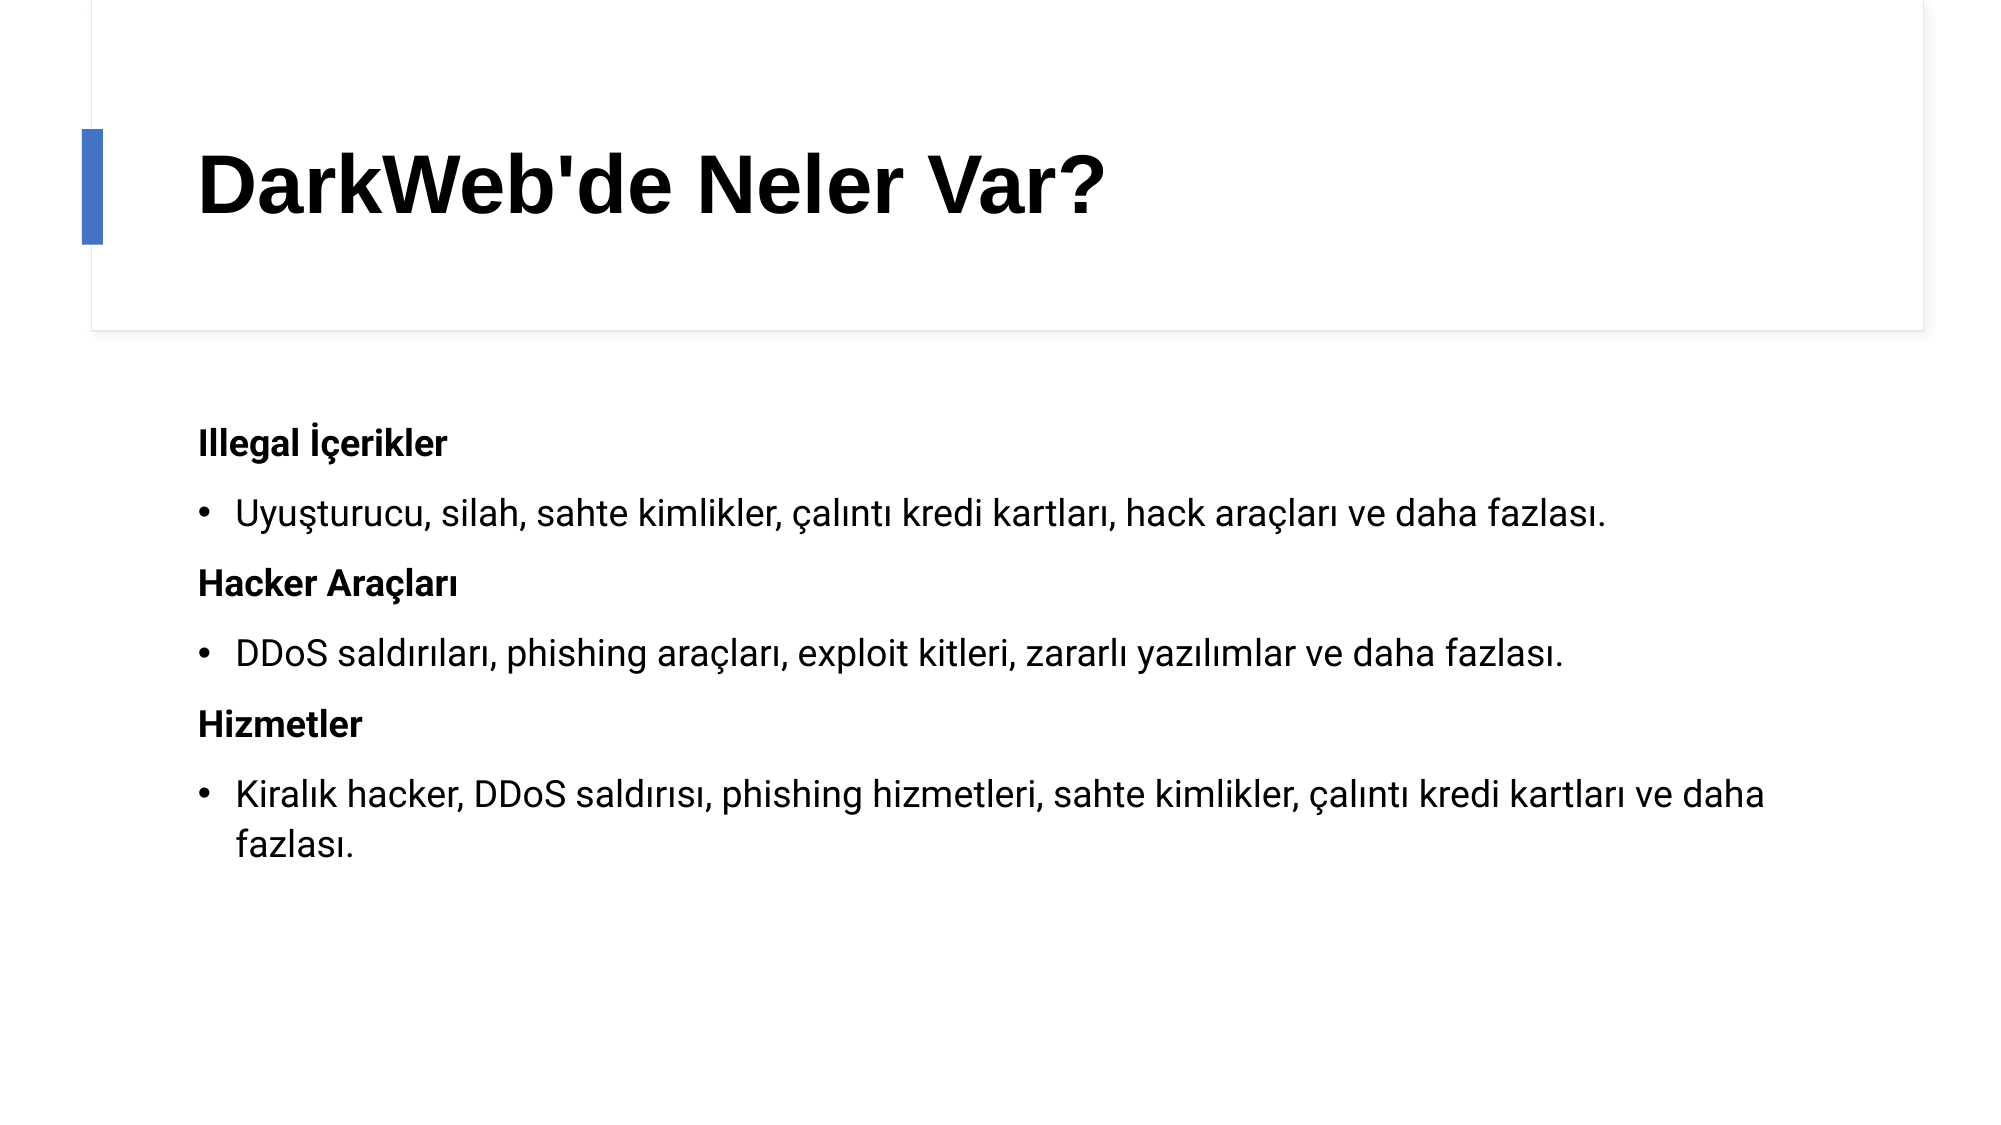

# DarkWeb'de Neler Var?
Illegal İçerikler
Uyuşturucu, silah, sahte kimlikler, çalıntı kredi kartları, hack araçları ve daha fazlası.
Hacker Araçları
DDoS saldırıları, phishing araçları, exploit kitleri, zararlı yazılımlar ve daha fazlası.
Hizmetler
Kiralık hacker, DDoS saldırısı, phishing hizmetleri, sahte kimlikler, çalıntı kredi kartları ve daha fazlası.